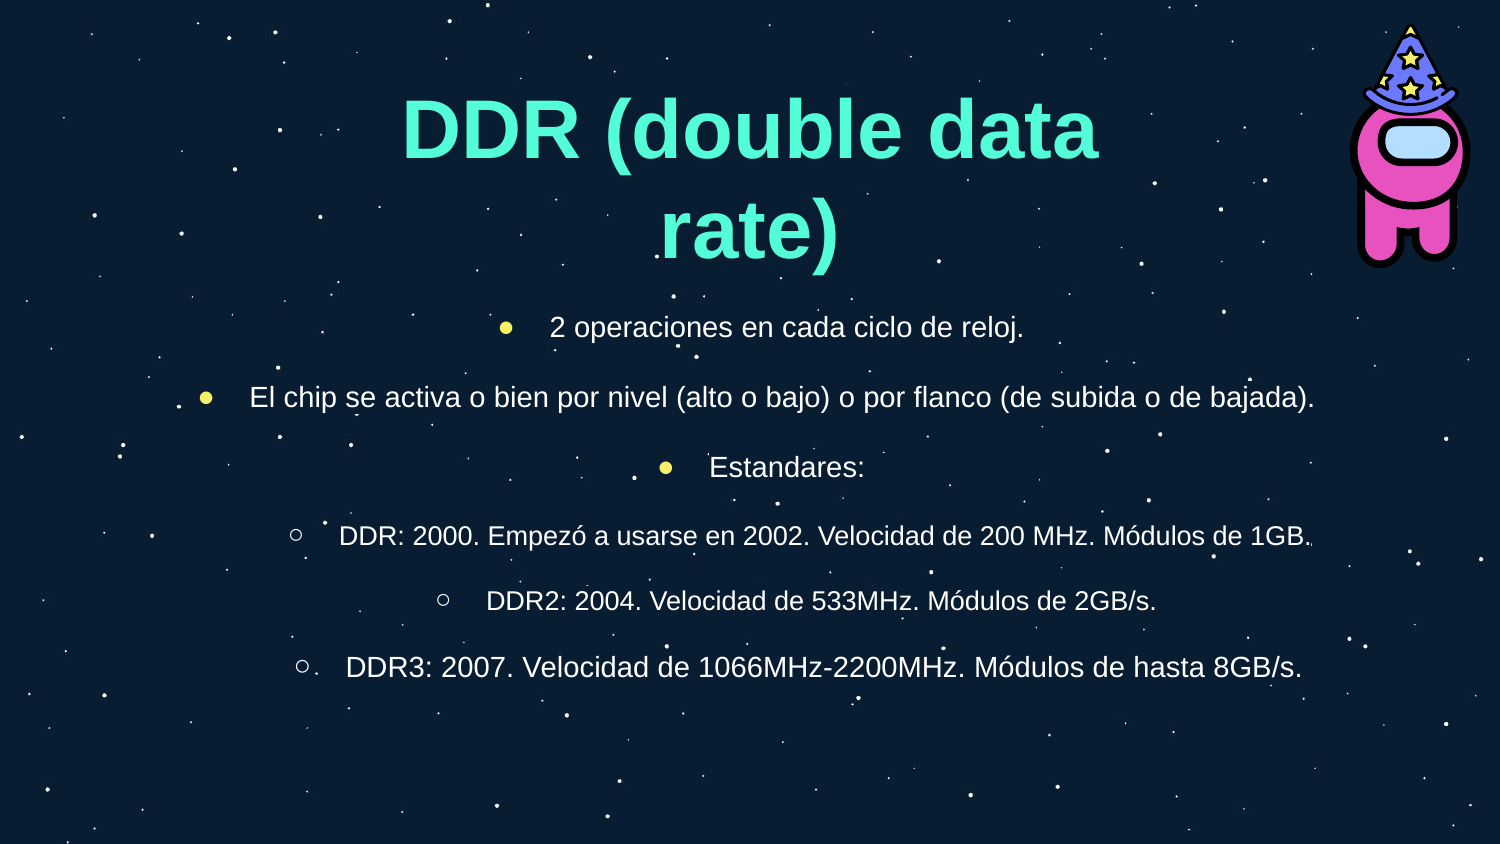

# DDR (double data rate)
2 operaciones en cada ciclo de reloj.

El chip se activa o bien por nivel (alto o bajo) o por flanco (de subida o de bajada).

Estandares:

DDR: 2000. Empezó a usarse en 2002. Velocidad de 200 MHz. Módulos de 1GB.

DDR2: 2004. Velocidad de 533MHz. Módulos de 2GB/s.

DDR3: 2007. Velocidad de 1066MHz-2200MHz. Módulos de hasta 8GB/s.